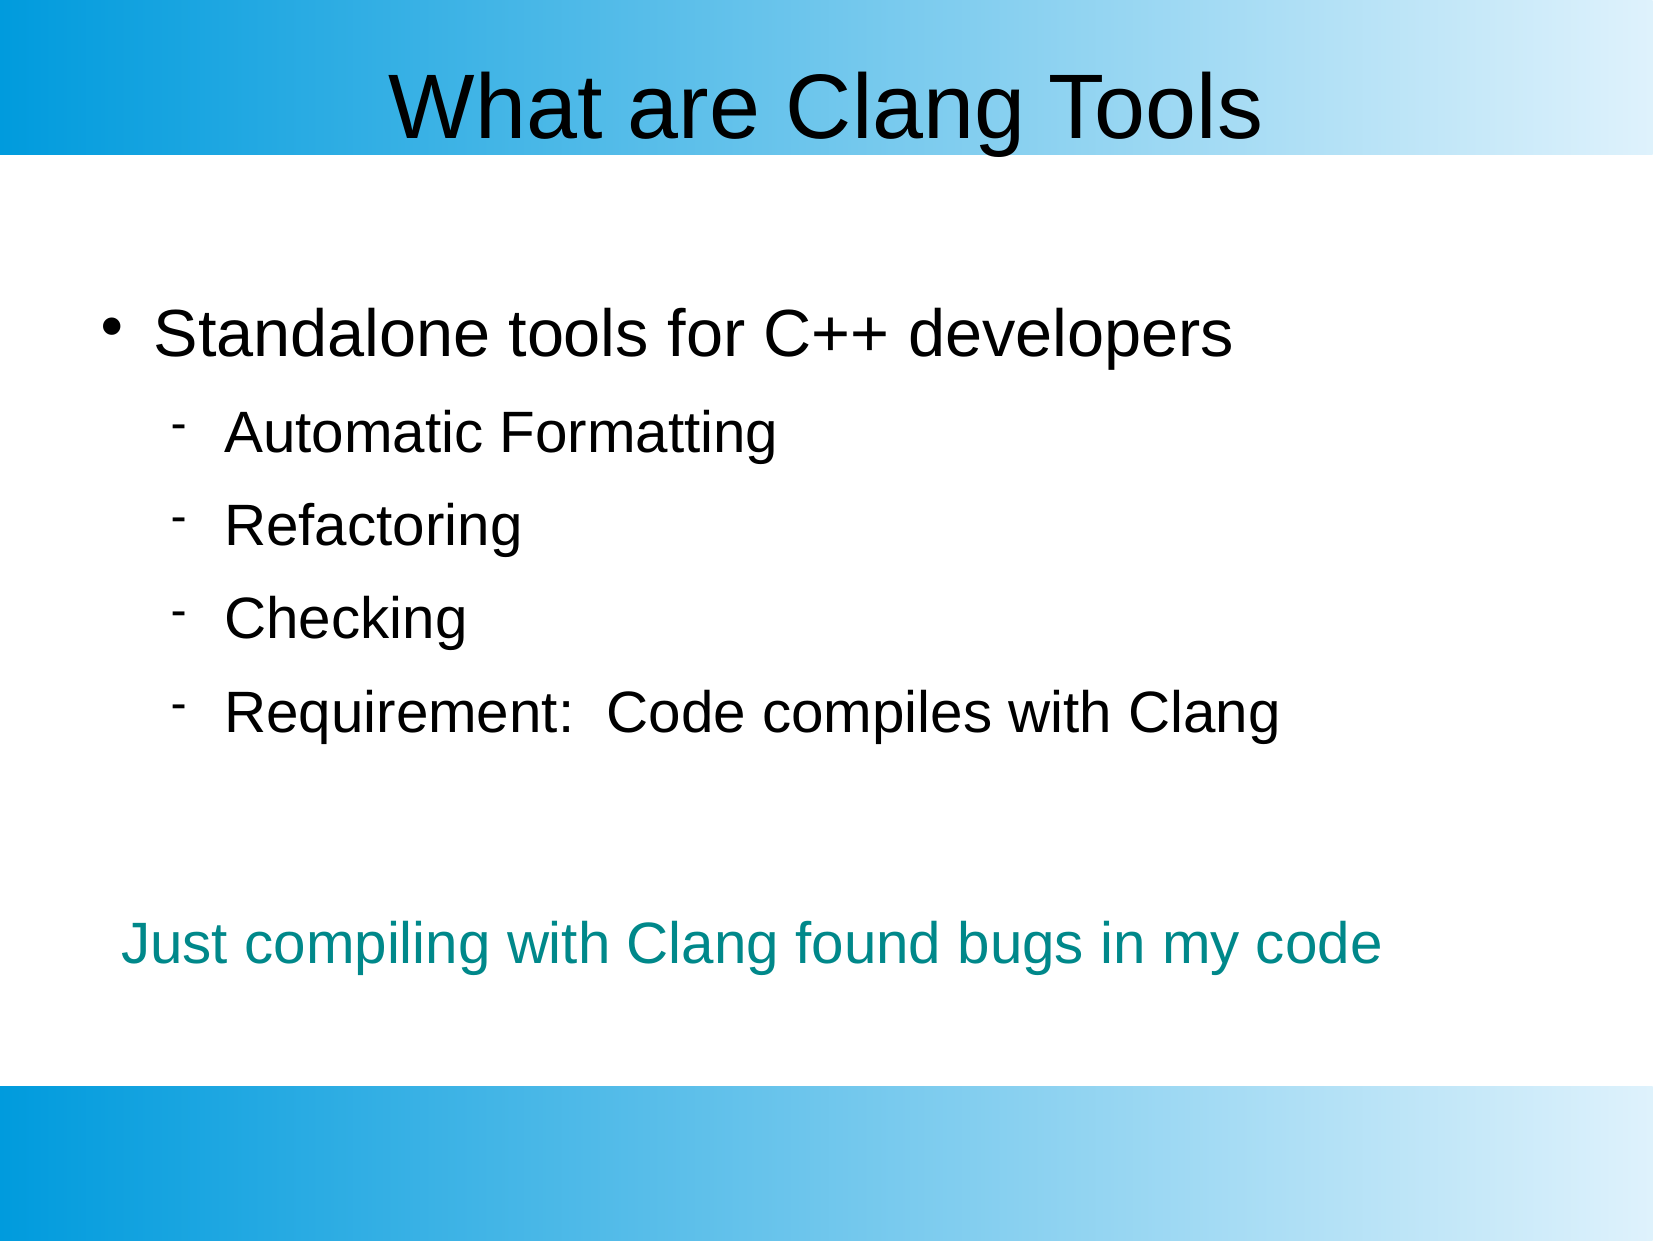

What are Clang Tools

Standalone tools for C++ developers
Automatic Formatting
Refactoring
Checking
Requirement:  Code compiles with Clang

Just compiling with Clang found bugs in my code